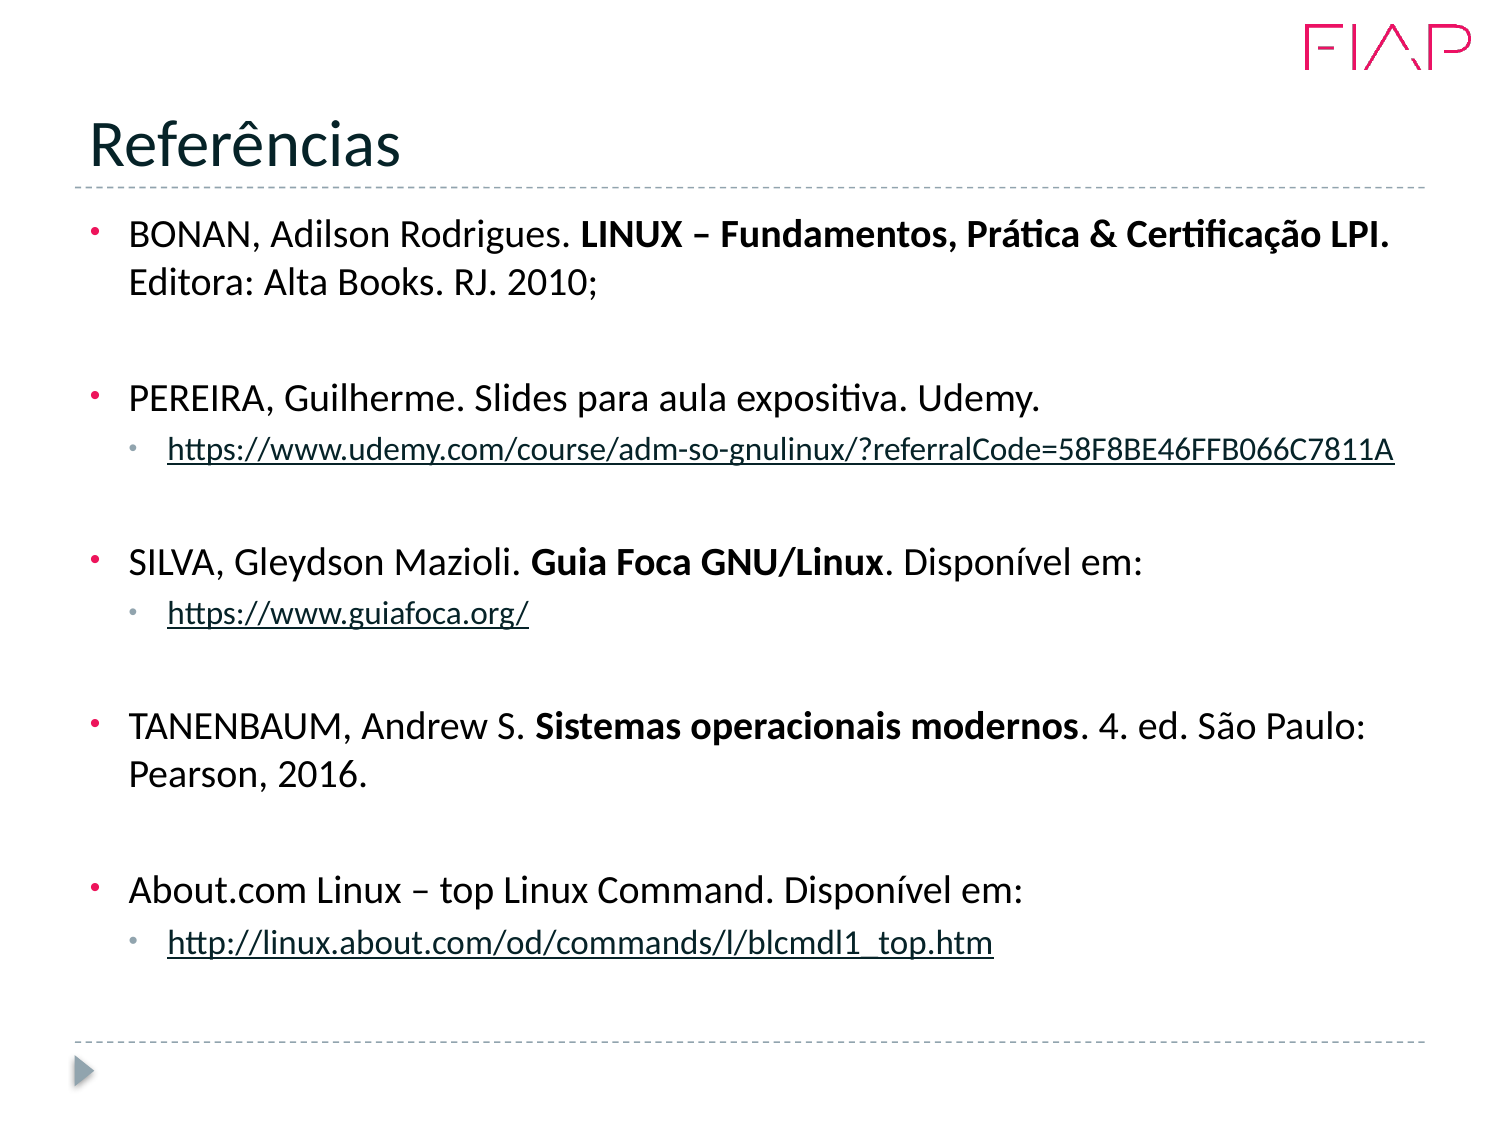

# Referências
BONAN, Adilson Rodrigues. LINUX – Fundamentos, Prática & Certificação LPI. Editora: Alta Books. RJ. 2010;

PEREIRA, Guilherme. Slides para aula expositiva. Udemy.
https://www.udemy.com/course/adm-so-gnulinux/?referralCode=58F8BE46FFB066C7811A

SILVA, Gleydson Mazioli. Guia Foca GNU/Linux. Disponível em:
https://www.guiafoca.org/

TANENBAUM, Andrew S. Sistemas operacionais modernos. 4. ed. São Paulo: Pearson, 2016.

About.com Linux – top Linux Command. Disponível em:
http://linux.about.com/od/commands/l/blcmdl1_top.htm